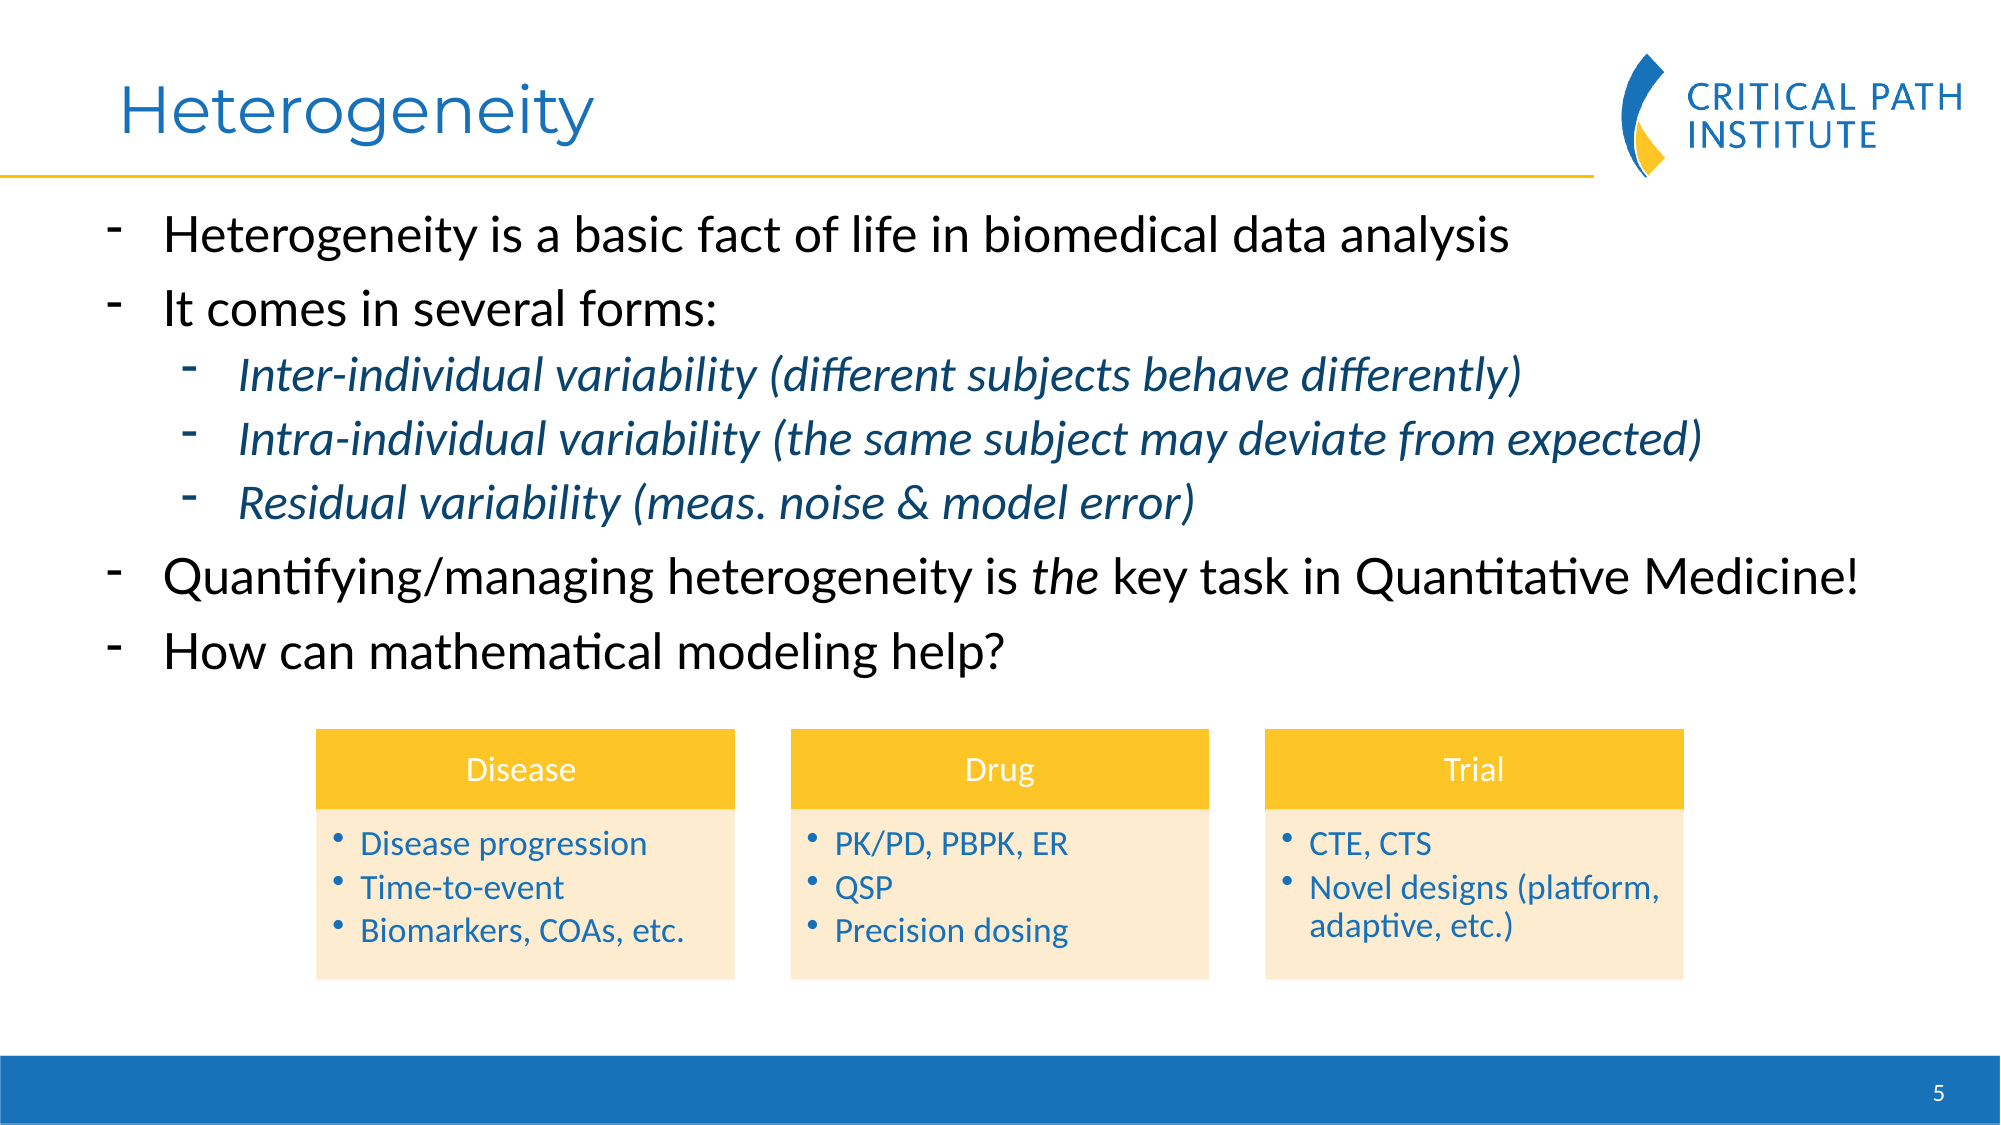

# Heterogeneity
Heterogeneity is a basic fact of life in biomedical data analysis
It comes in several forms:
Inter-individual variability (different subjects behave differently)
Intra-individual variability (the same subject may deviate from expected)
Residual variability (meas. noise & model error)
Quantifying/managing heterogeneity is the key task in Quantitative Medicine!
How can mathematical modeling help?

Disease
Disease progression
Time-to-event
Biomarkers, COAs, etc.
Drug
PK/PD, PBPK, ER
QSP
Precision dosing
Trial
CTE, CTS
Novel designs (platform, adaptive, etc.)
5